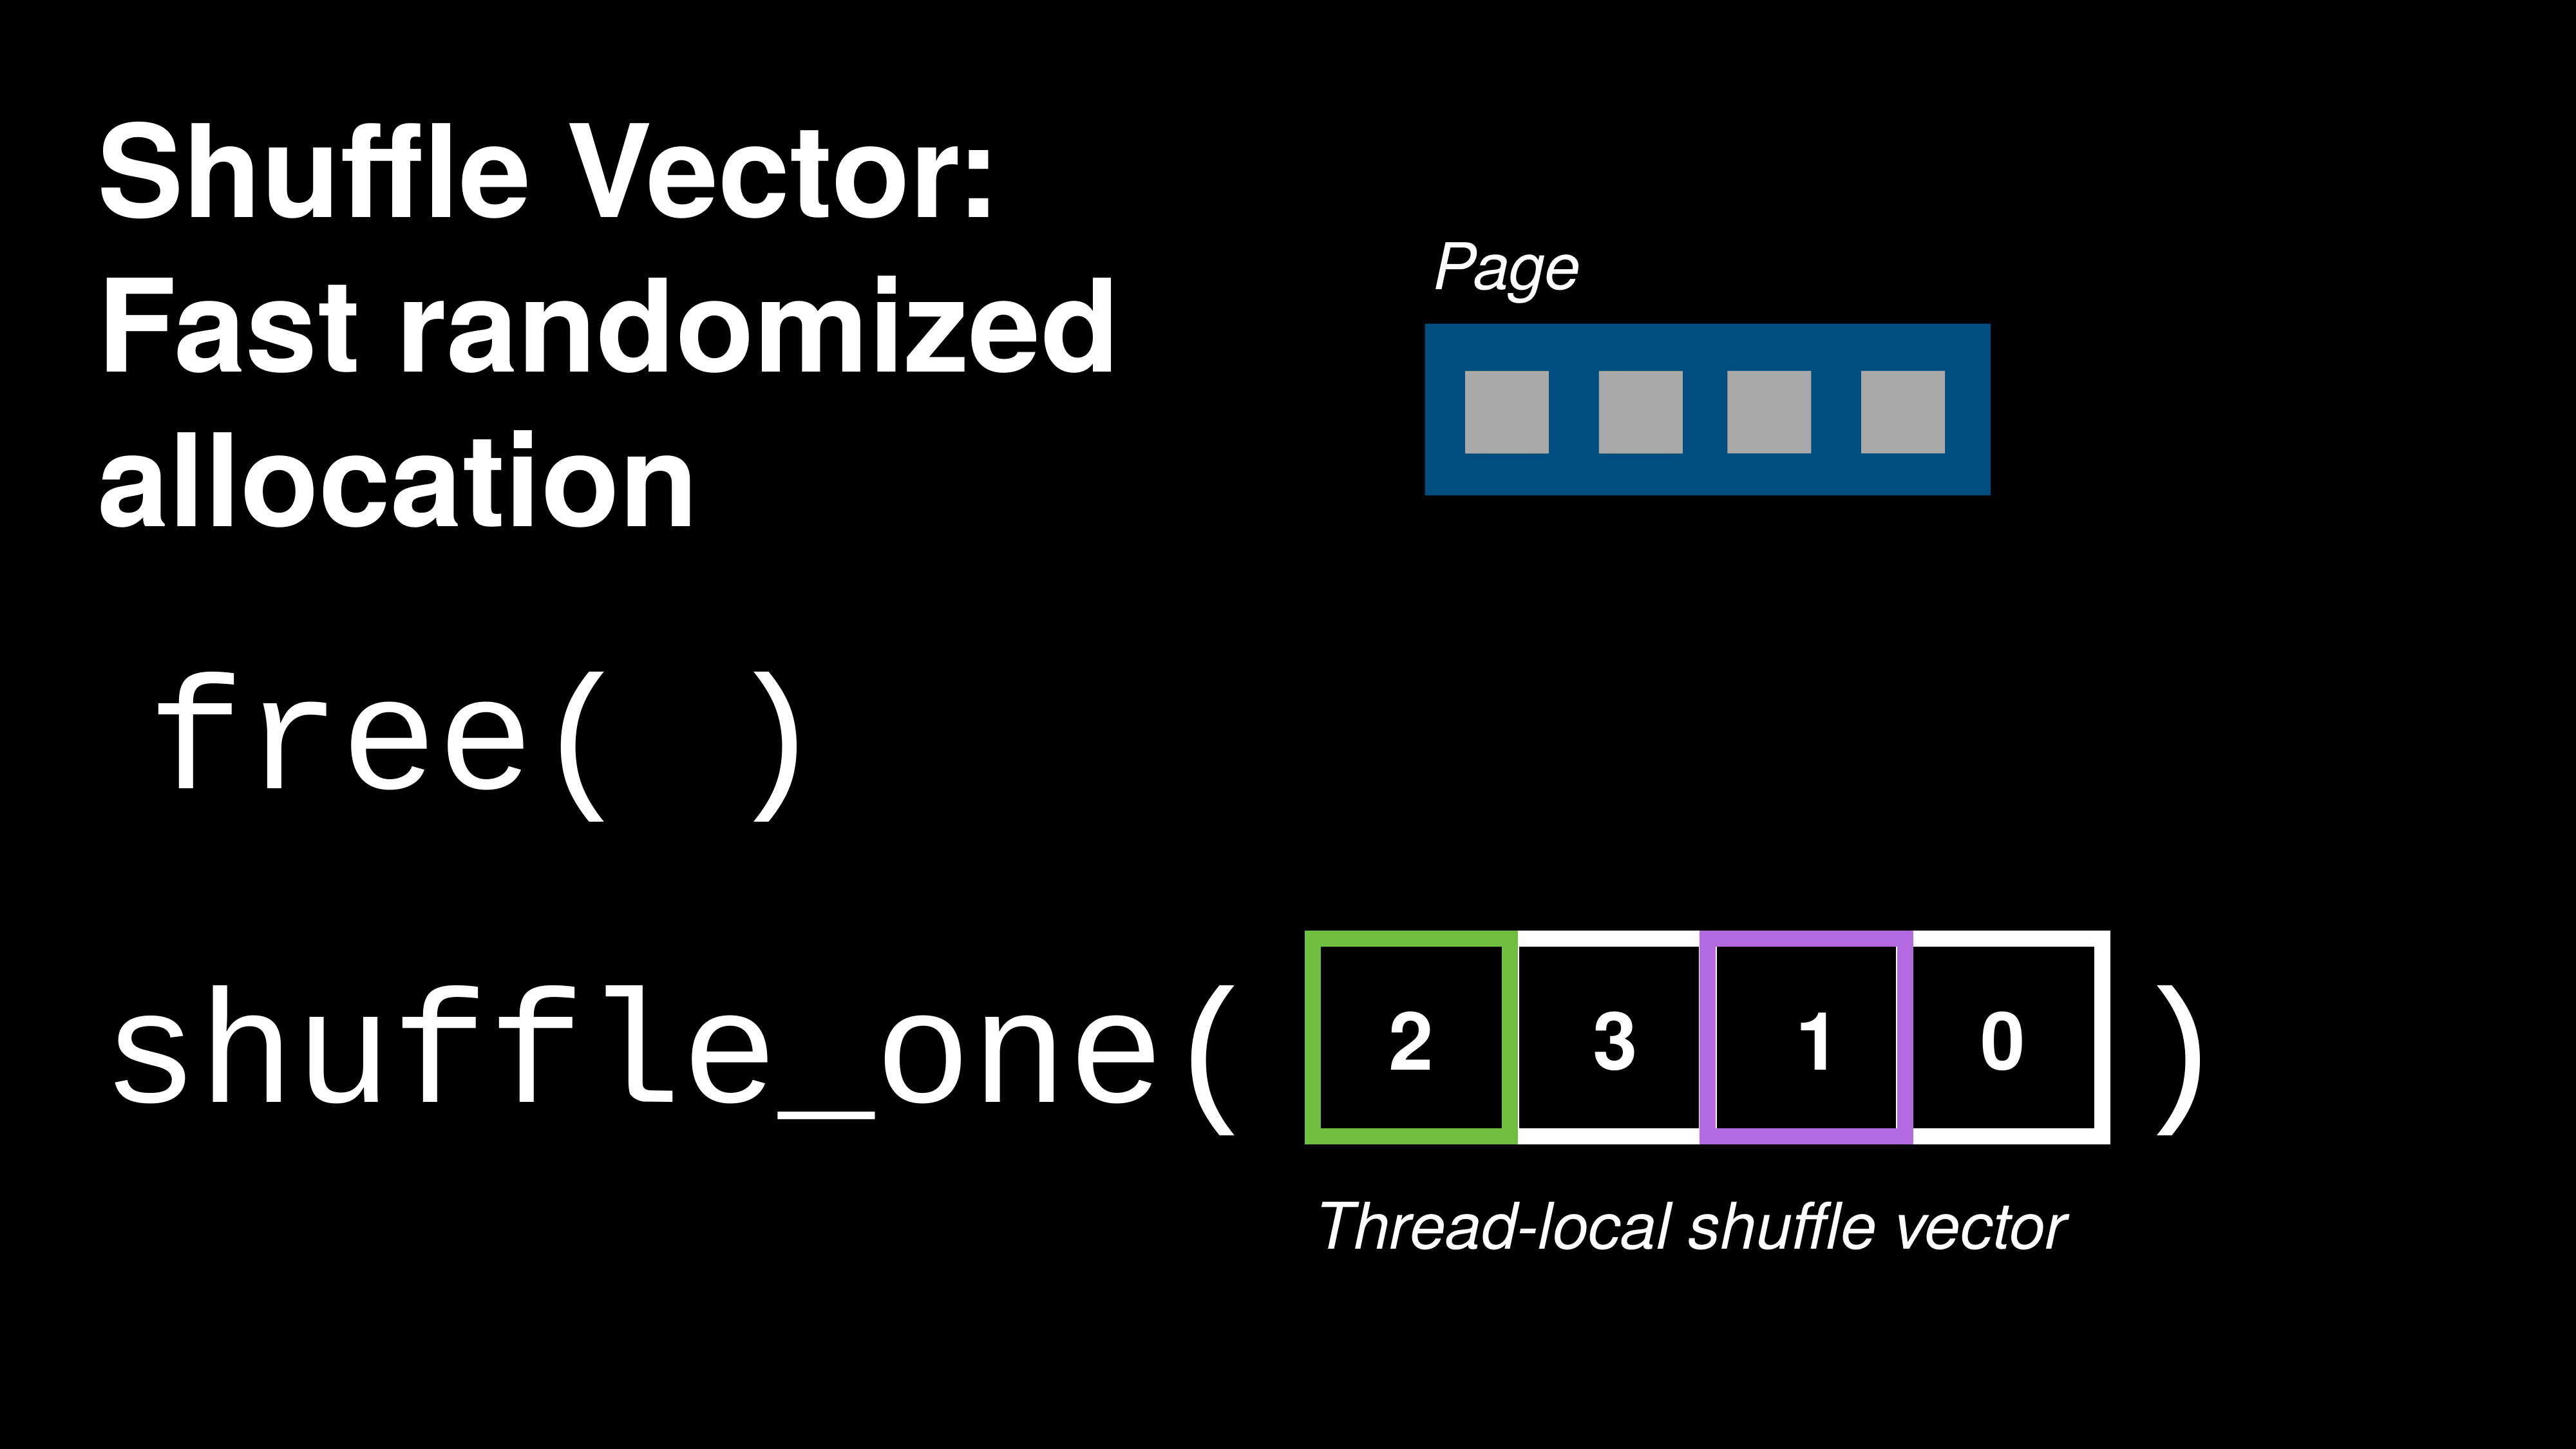

Shuffle Vector: Fast randomized allocation
Page

free( )
shuffle_one(         )

2
3
1
0
Thread-local shuffle vector